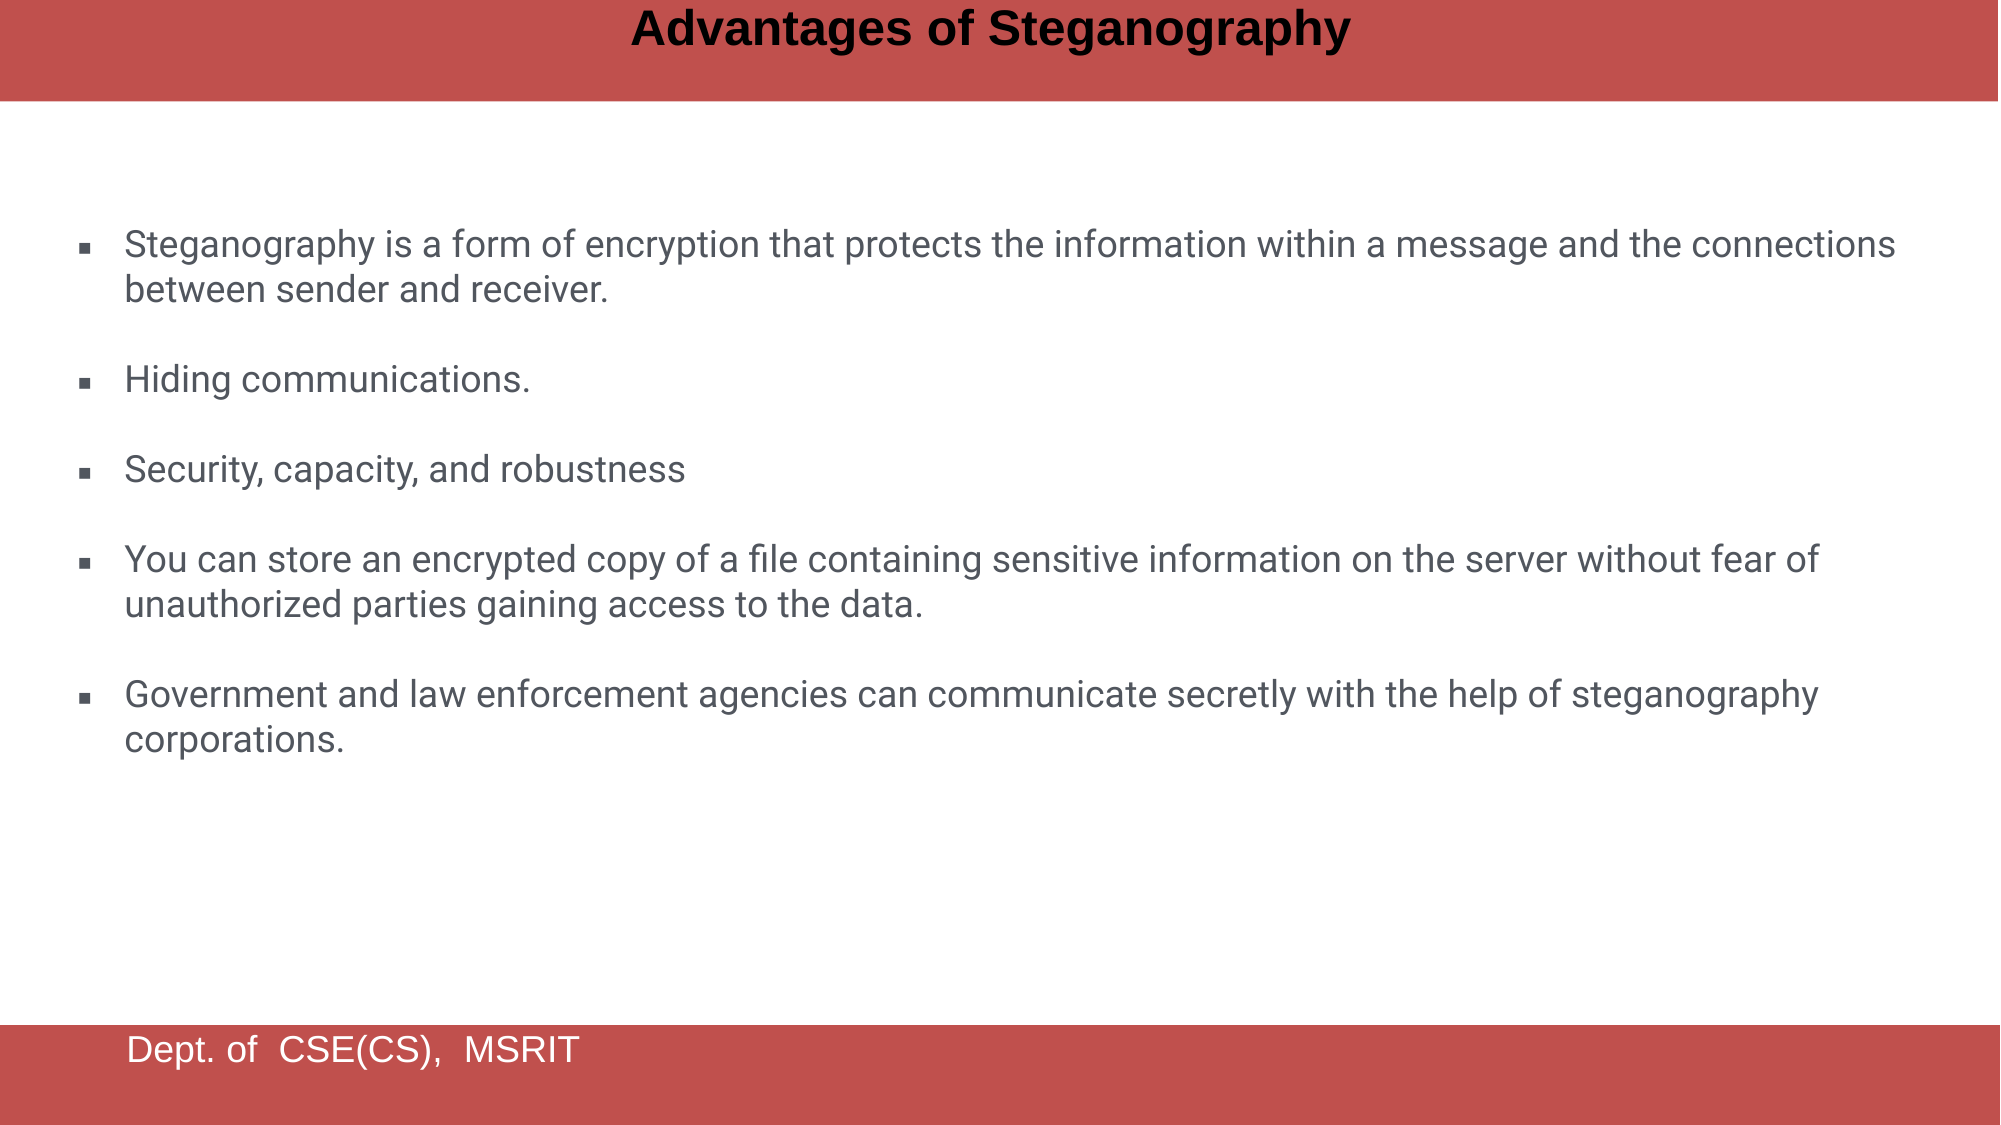

Advantages of Steganography

Steganography is a form of encryption that protects the information within a message and the connections between sender and receiver.

Hiding communications.

Security, capacity, and robustness

You can store an encrypted copy of a file containing sensitive information on the server without fear of unauthorized parties gaining access to the data.

Government and law enforcement agencies can communicate secretly with the help of steganography corporations.

Dept. of  CSE(CS),  MSRIT